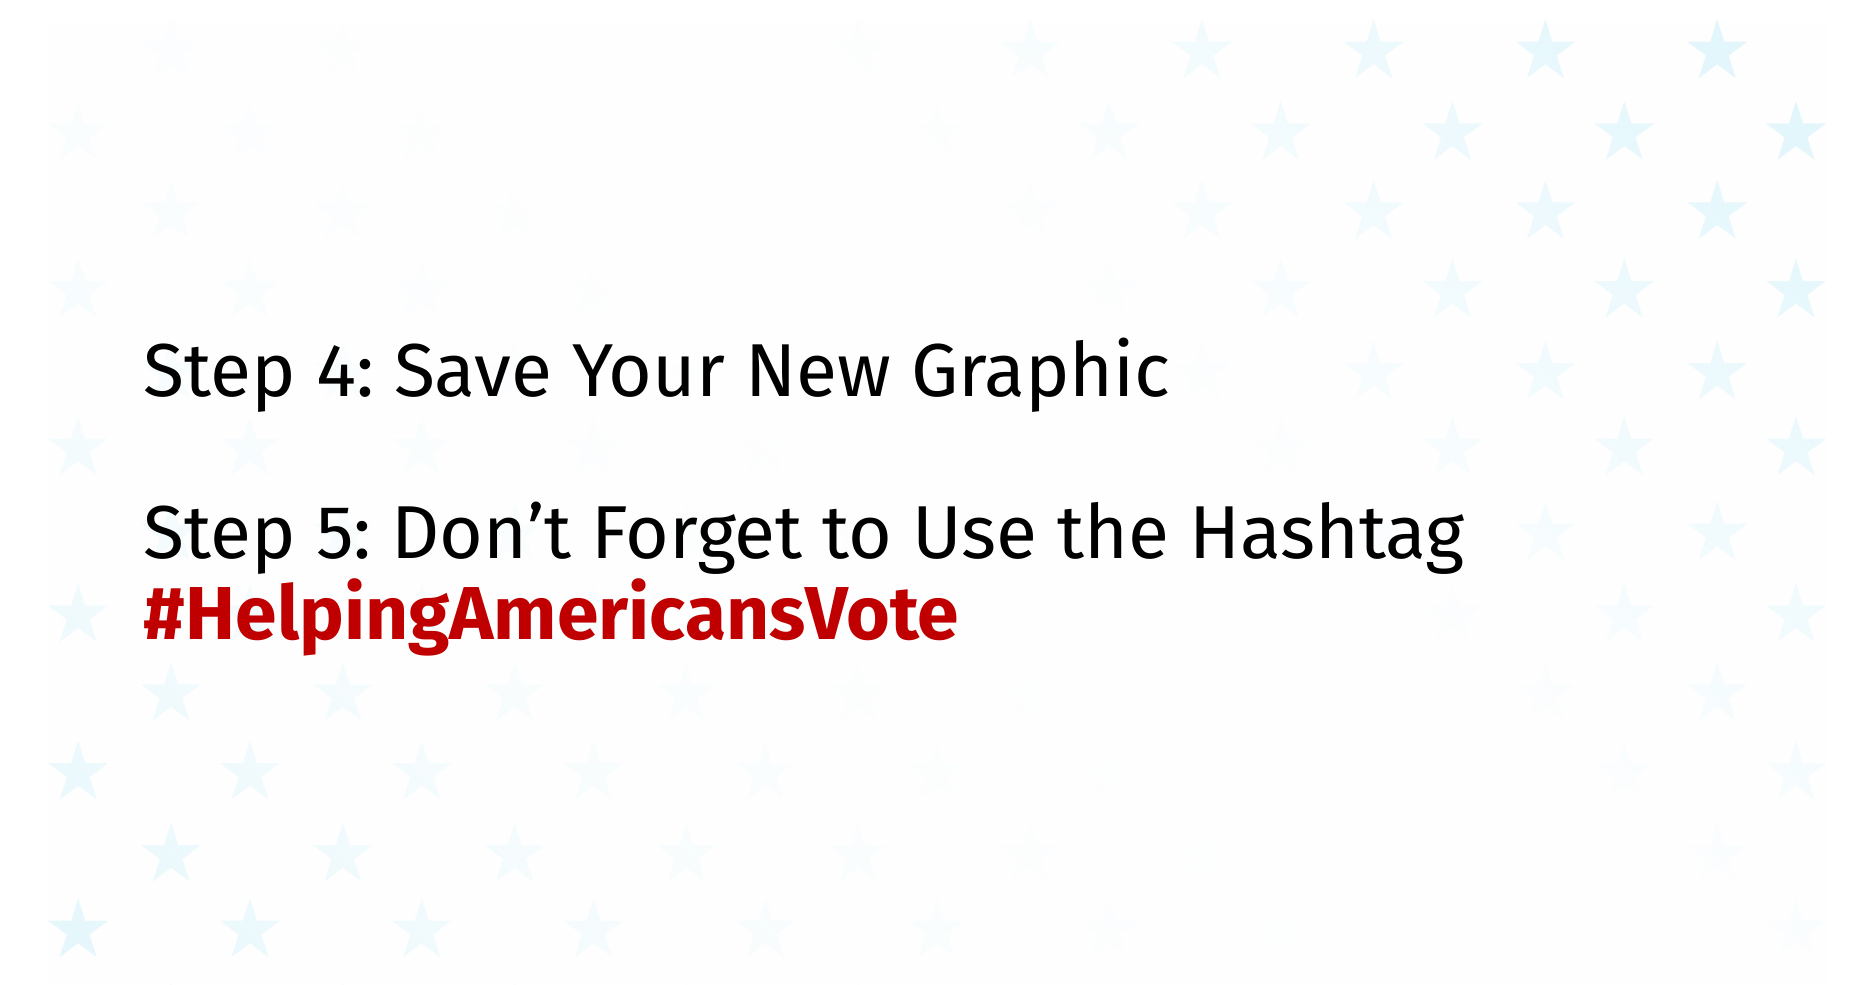

# Step 4: Save Your New Graphic  Step 5: Don’t Forget to Use the Hashtag #HelpingAmericansVote